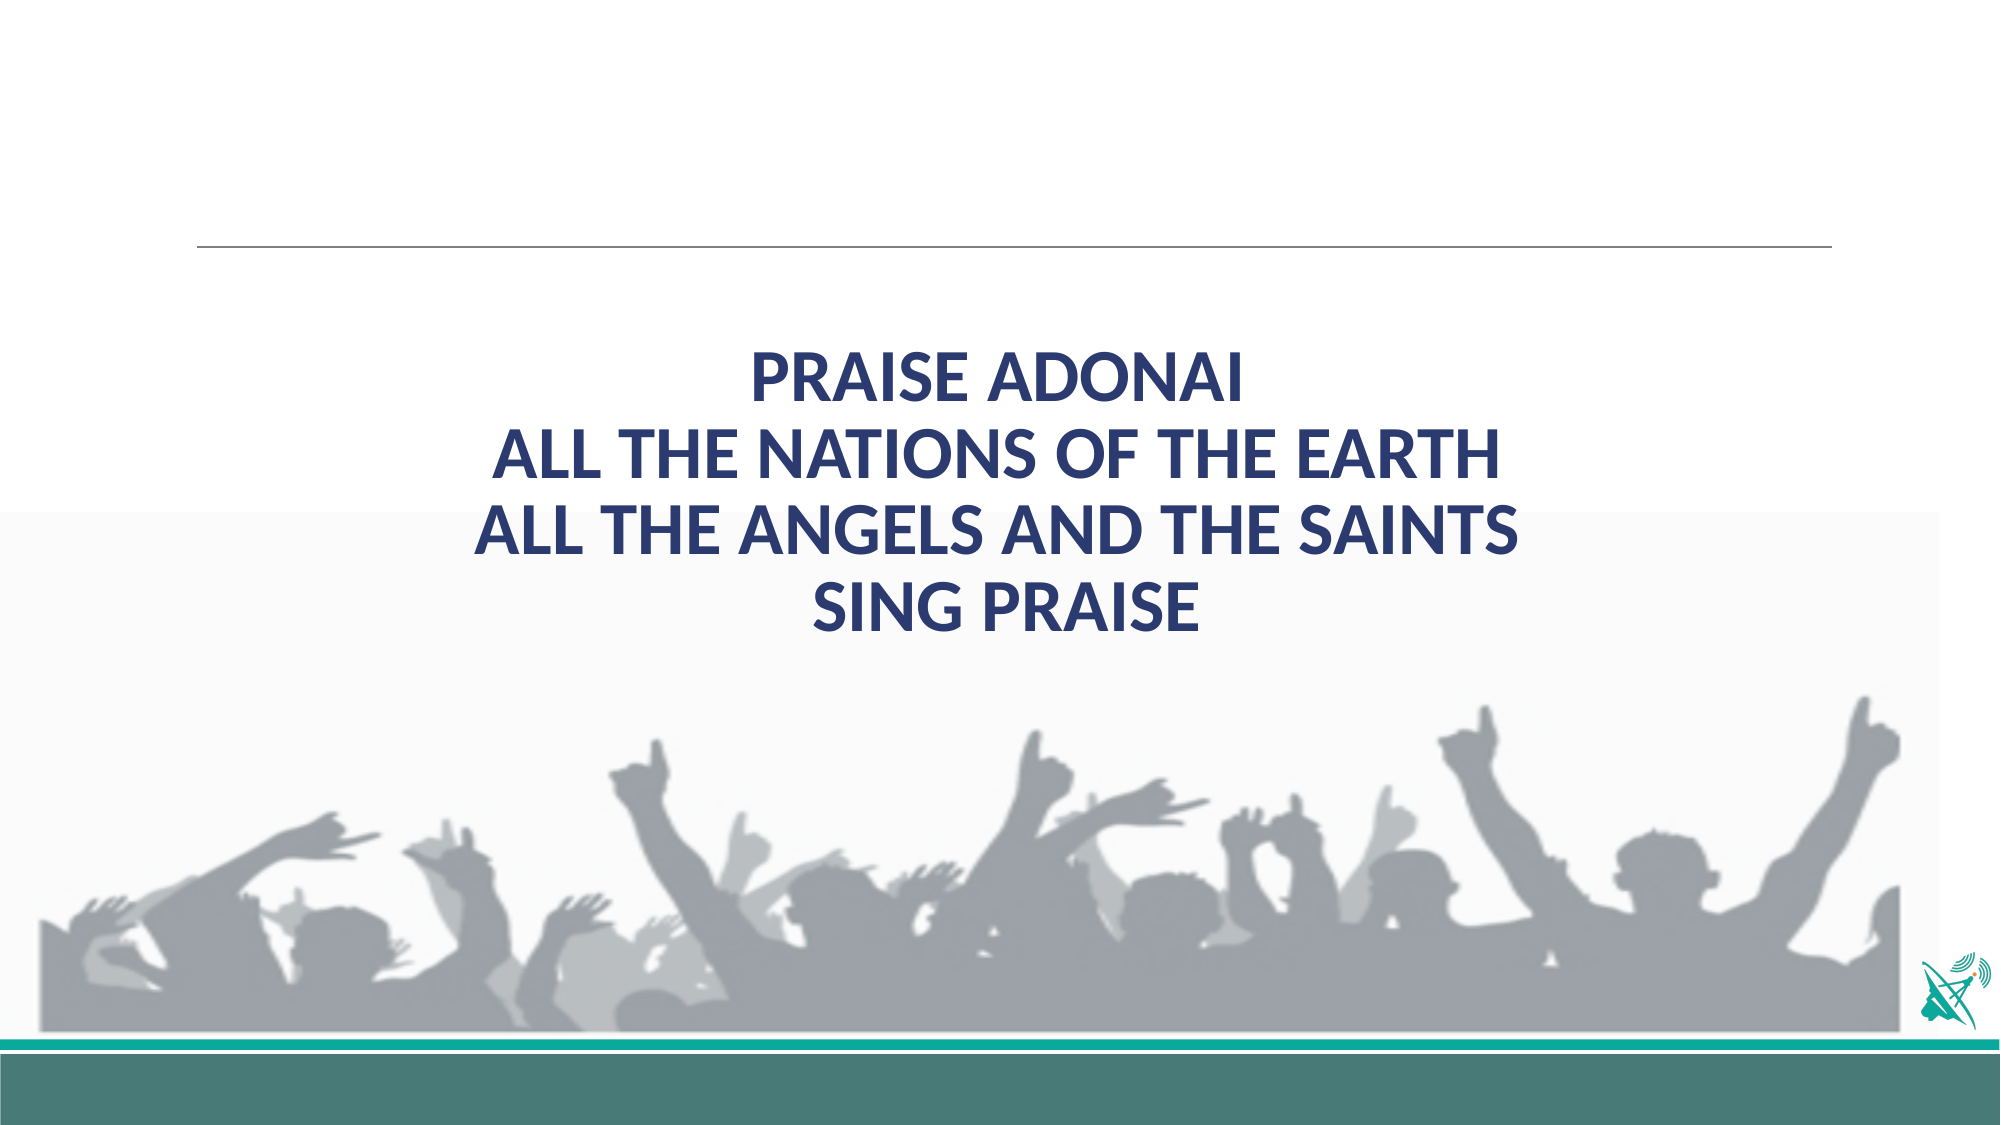

# PRAISE ADONAI ALL THE NATIONS OF THE EARTH ALL THE ANGELS AND THE SAINTS SING PRAISE